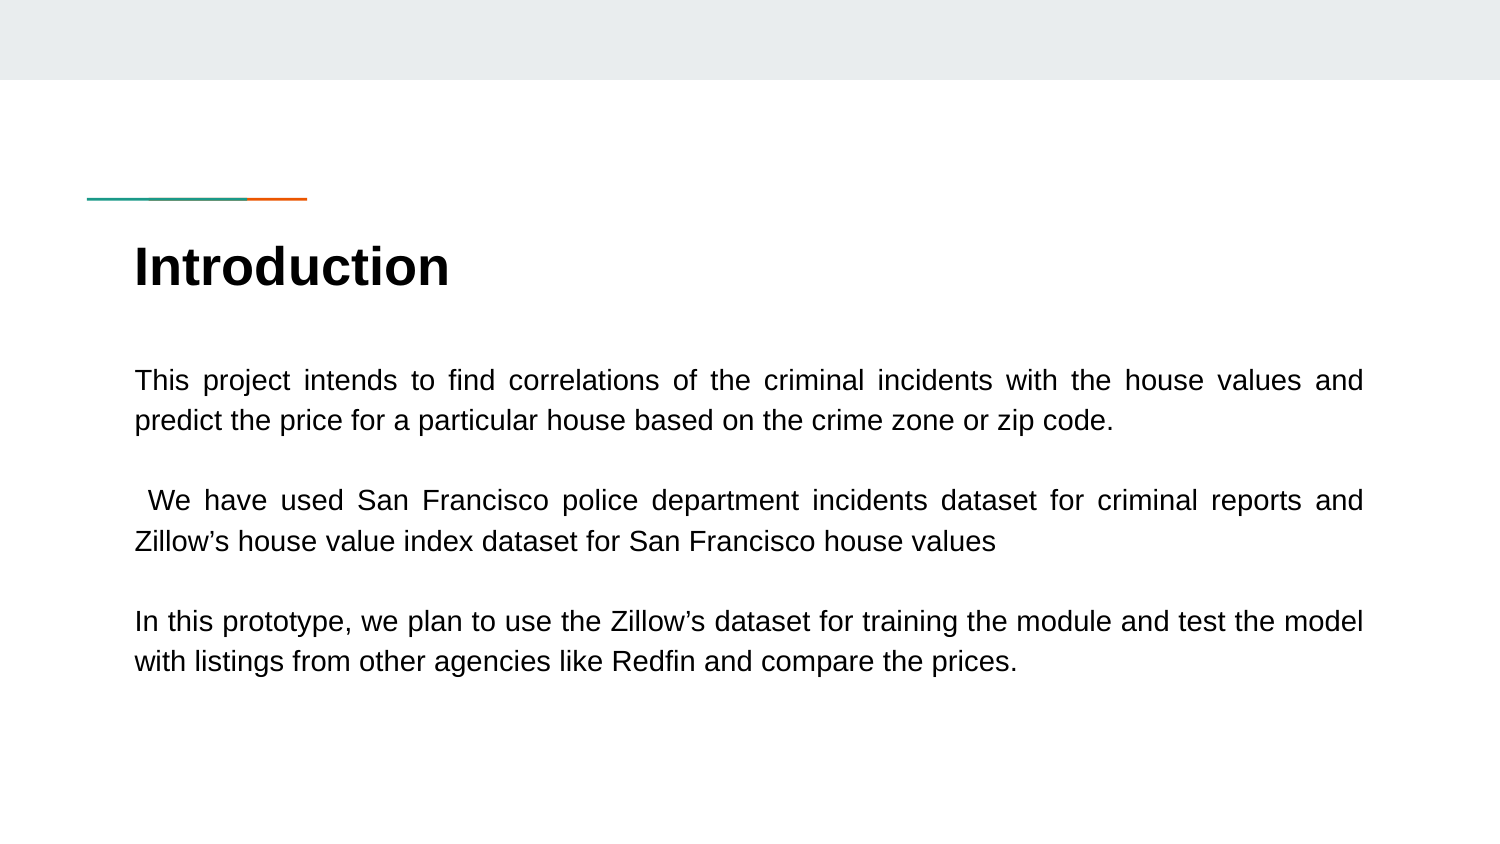

# Introduction
This project intends to find correlations of the criminal incidents with the house values and predict the price for a particular house based on the crime zone or zip code.

 We have used San Francisco police department incidents dataset for criminal reports and Zillow’s house value index dataset for San Francisco house values

In this prototype, we plan to use the Zillow’s dataset for training the module and test the model with listings from other agencies like Redfin and compare the prices.